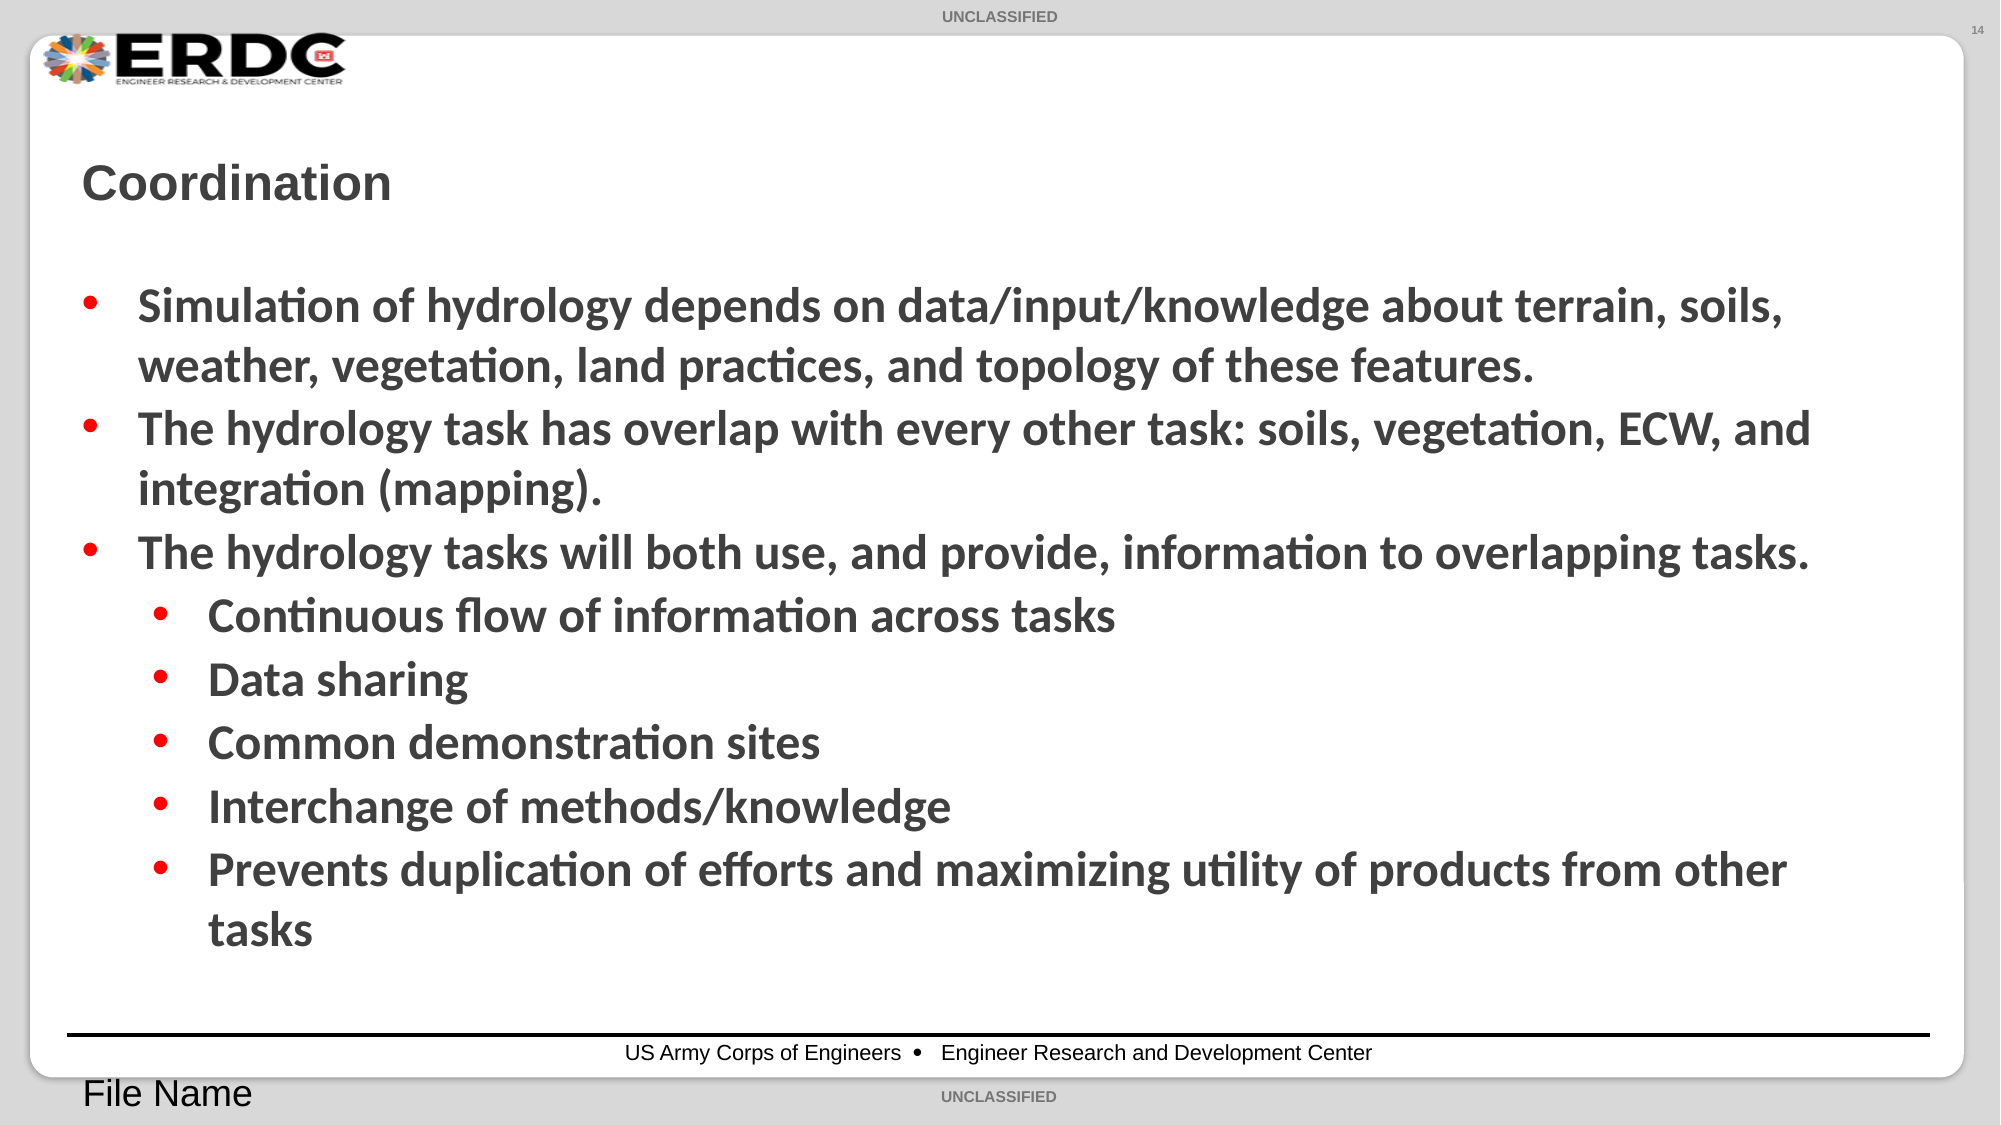

14
# Coordination

Simulation of hydrology depends on data/input/knowledge about terrain, soils, weather, vegetation, land practices, and topology of these features.
The hydrology task has overlap with every other task: soils, vegetation, ECW, and integration (mapping).
The hydrology tasks will both use, and provide, information to overlapping tasks.
Continuous flow of information across tasks
Data sharing
Common demonstration sites
Interchange of methods/knowledge
Prevents duplication of efforts and maximizing utility of products from other tasks

File Name